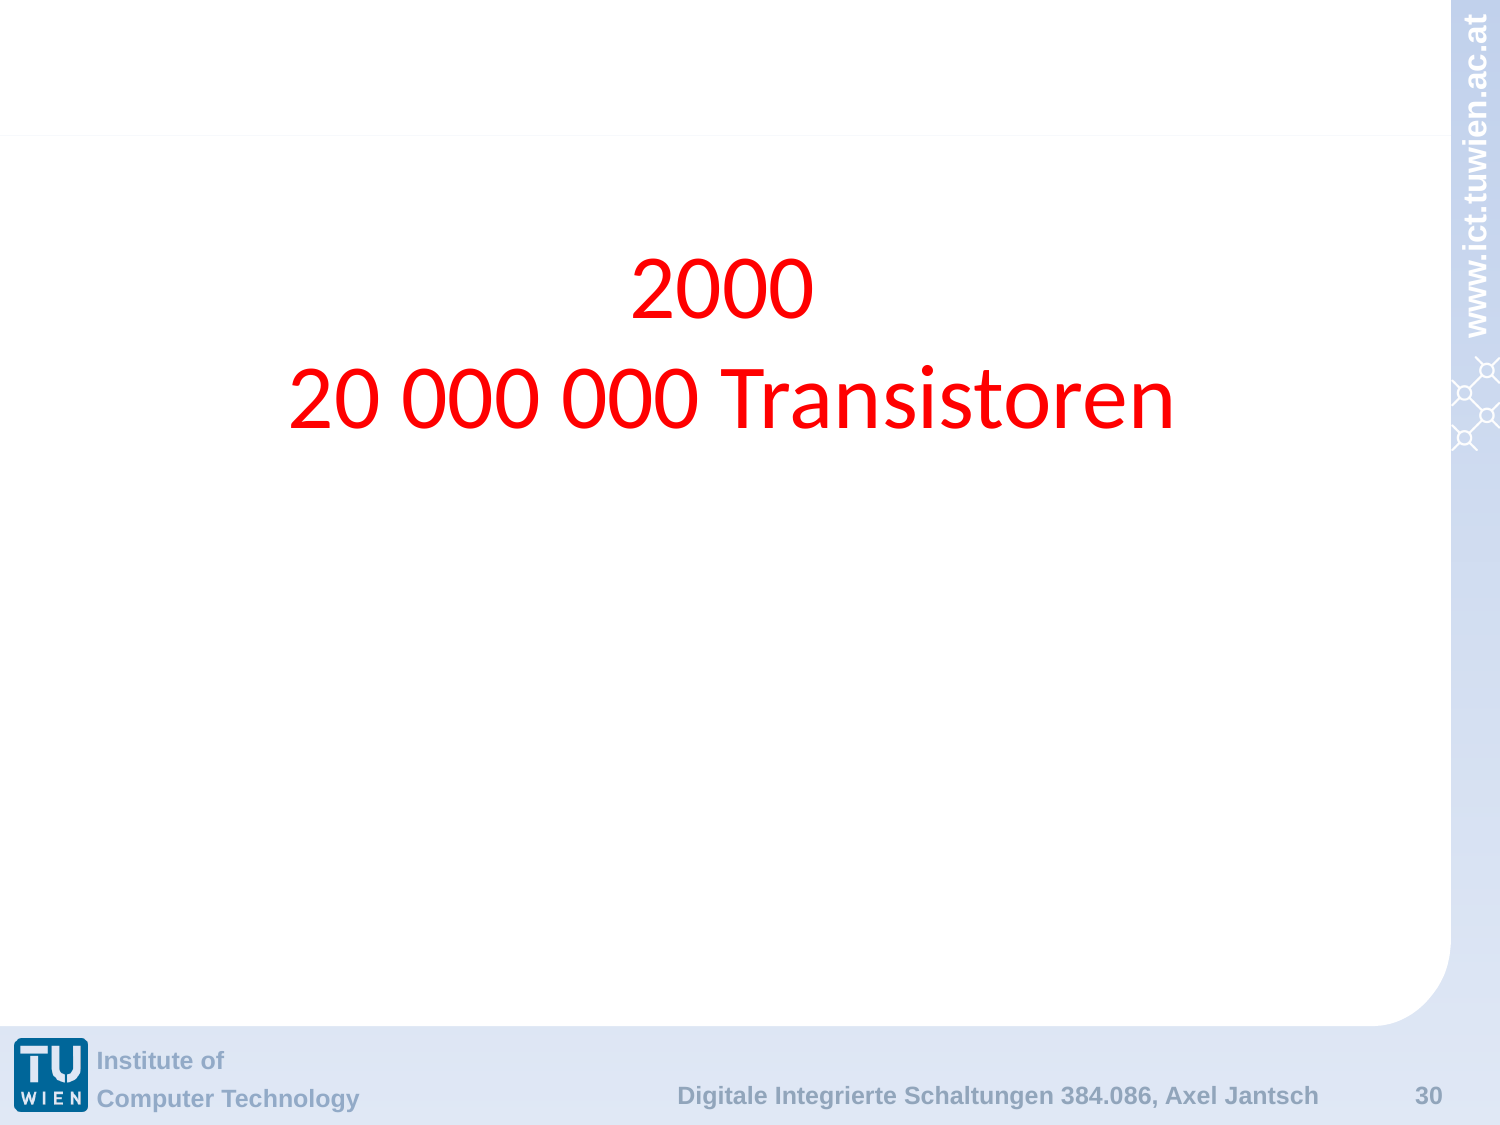

# 2000 20 000 000 Transistoren
Digitale Integrierte Schaltungen 384.086, Axel Jantsch
30